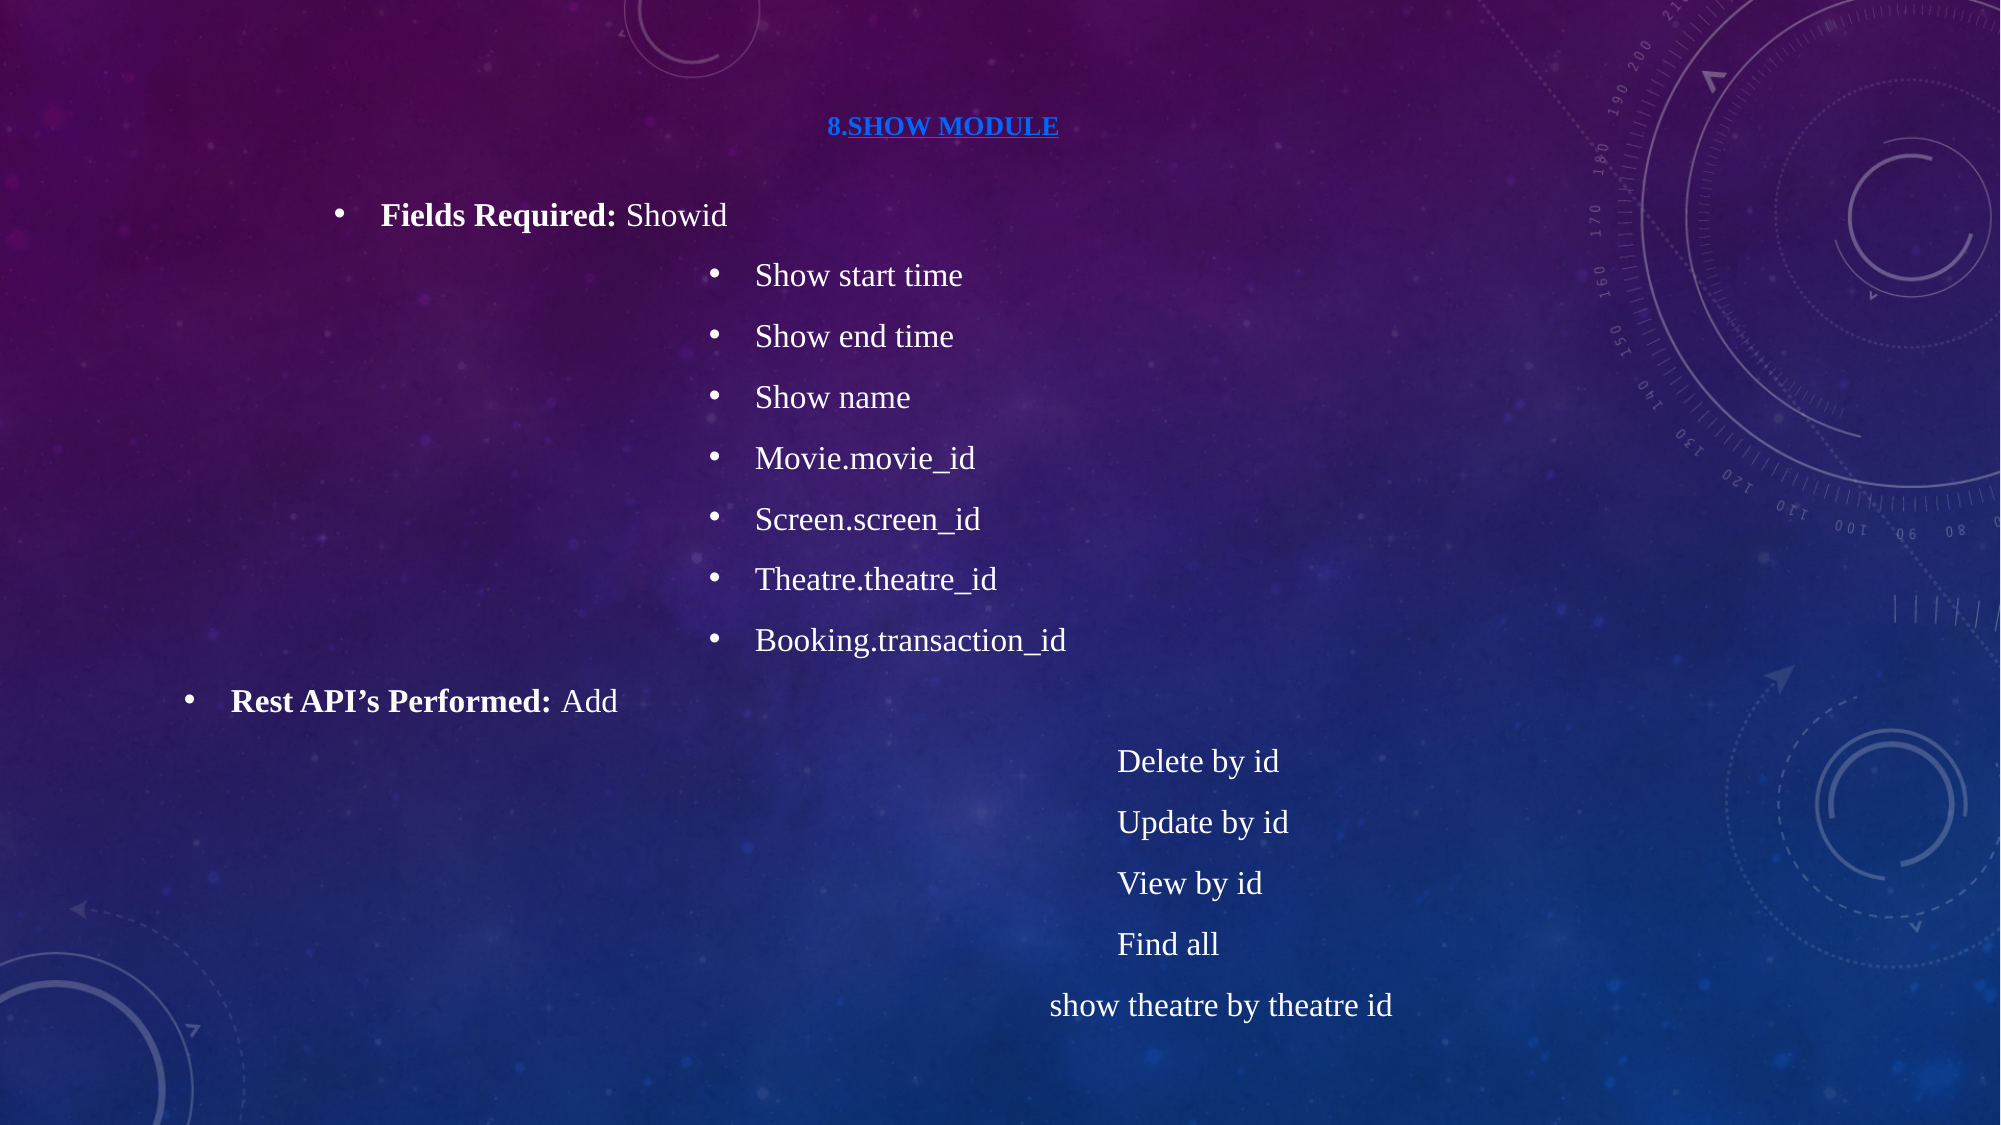

# 8.SHOW MODULE
Fields Required: Showid
 Show start time
 Show end time
 Show name
 Movie.movie_id
 Screen.screen_id
 Theatre.theatre_id
 Booking.transaction_id
Rest API’s Performed: Add
						    Delete by id
						    Update by id
						    View by id
						    Find all
					              show theatre by theatre id